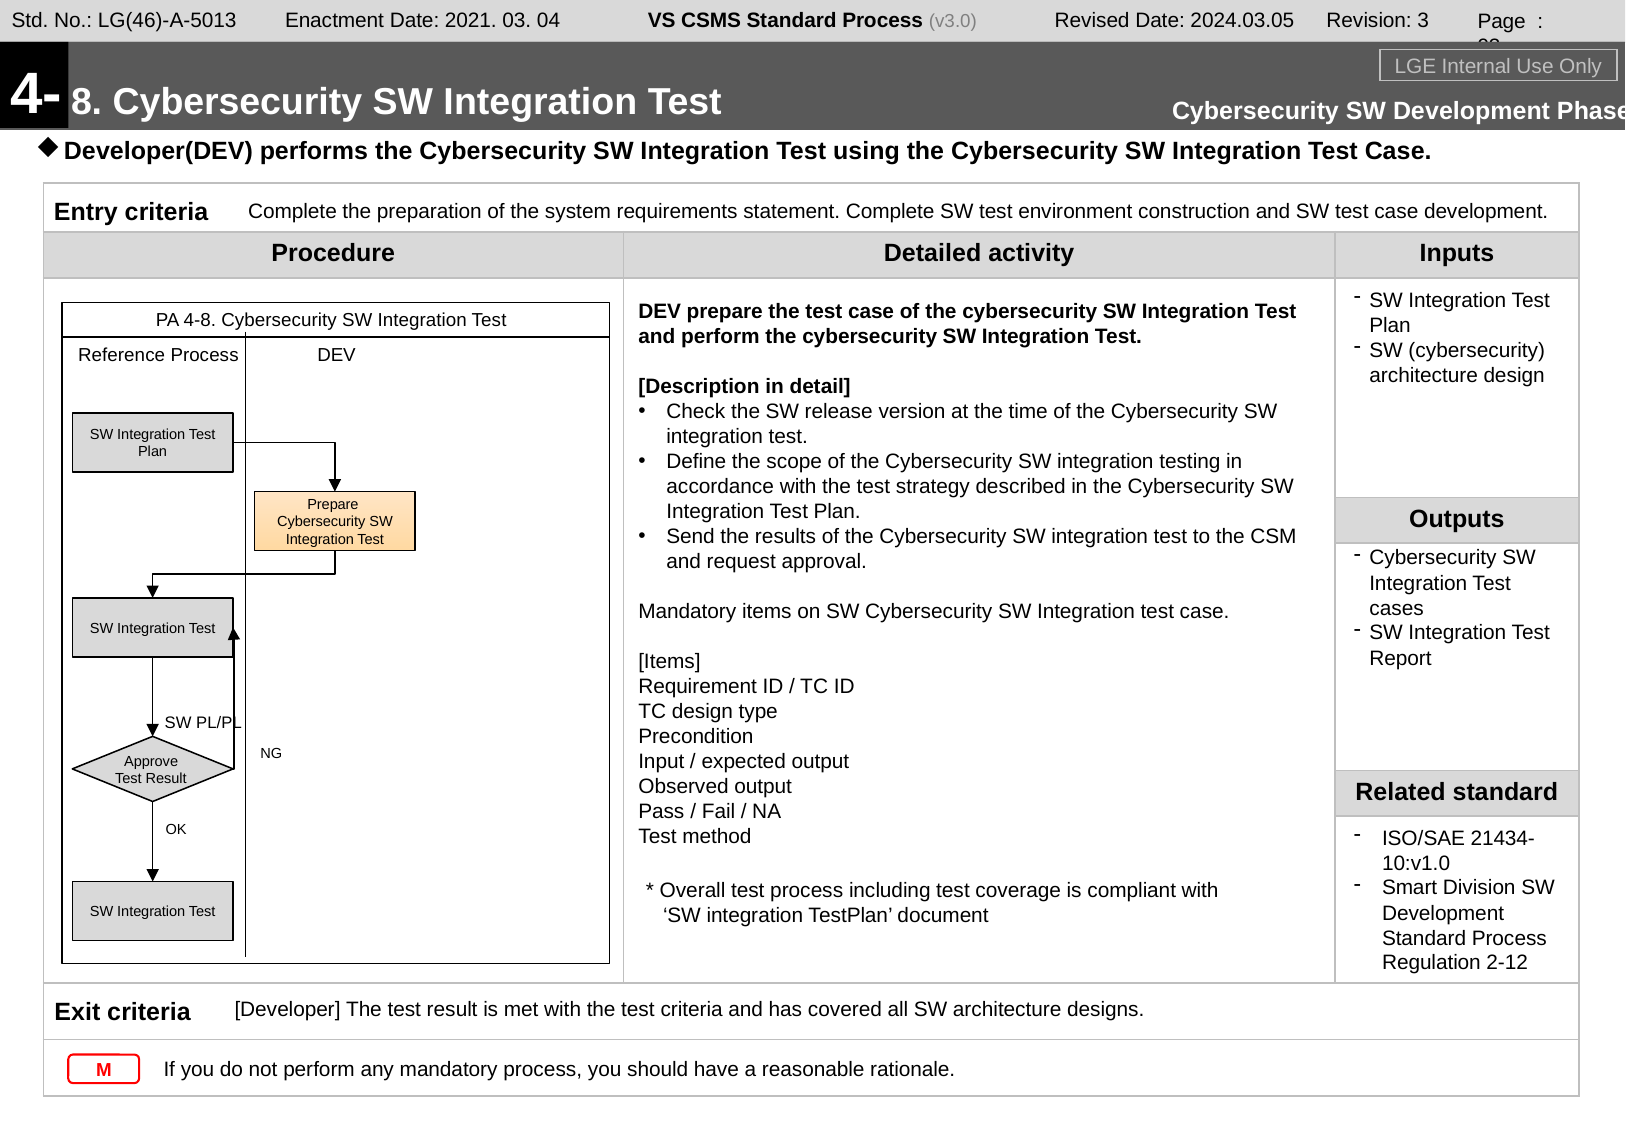

Page  :  93
4-
#
m
8. Cybersecurity SW Integration Test
LGE Internal Use Only
Cybersecurity SW Development Phase
Developer(DEV) performs the Cybersecurity SW Integration Test using the Cybersecurity SW Integration Test Case.
Complete the preparation of the system requirements statement. Complete SW test environment construction and SW test case development.
SW Integration Test Plan
SW (cybersecurity) architecture design
DEV prepare the test case of the cybersecurity SW Integration Test and perform the cybersecurity SW Integration Test.

[Description in detail]
Check the SW release version at the time of the Cybersecurity SW integration test.
Define the scope of the Cybersecurity SW integration testing in accordance with the test strategy described in the Cybersecurity SW Integration Test Plan.
Send the results of the Cybersecurity SW integration test to the CSM and request approval.

Mandatory items on SW Cybersecurity SW Integration test case.

[Items]
Requirement ID / TC ID
TC design type
Precondition
Input / expected output
Observed output
Pass / Fail / NA
Test method

PA 4-8. Cybersecurity SW Integration Test

Reference Process
DEV
SW Integration Test Plan
Prepare
Cybersecurity SW Integration Test
Cybersecurity SW Integration Test cases
SW Integration Test Report
SW Integration Test
SW PL/PL

NG
Approve
Test Result
OK
ISO/SAE 21434-10:v1.0
Smart Division SW Development Standard Process Regulation 2-12
* Overall test process including test coverage is compliant with
   ‘SW integration TestPlan’ document
SW Integration Test
[Developer] The test result is met with the test criteria and has covered all SW architecture designs.
If you do not perform any mandatory process, you should have a reasonable rationale.
M